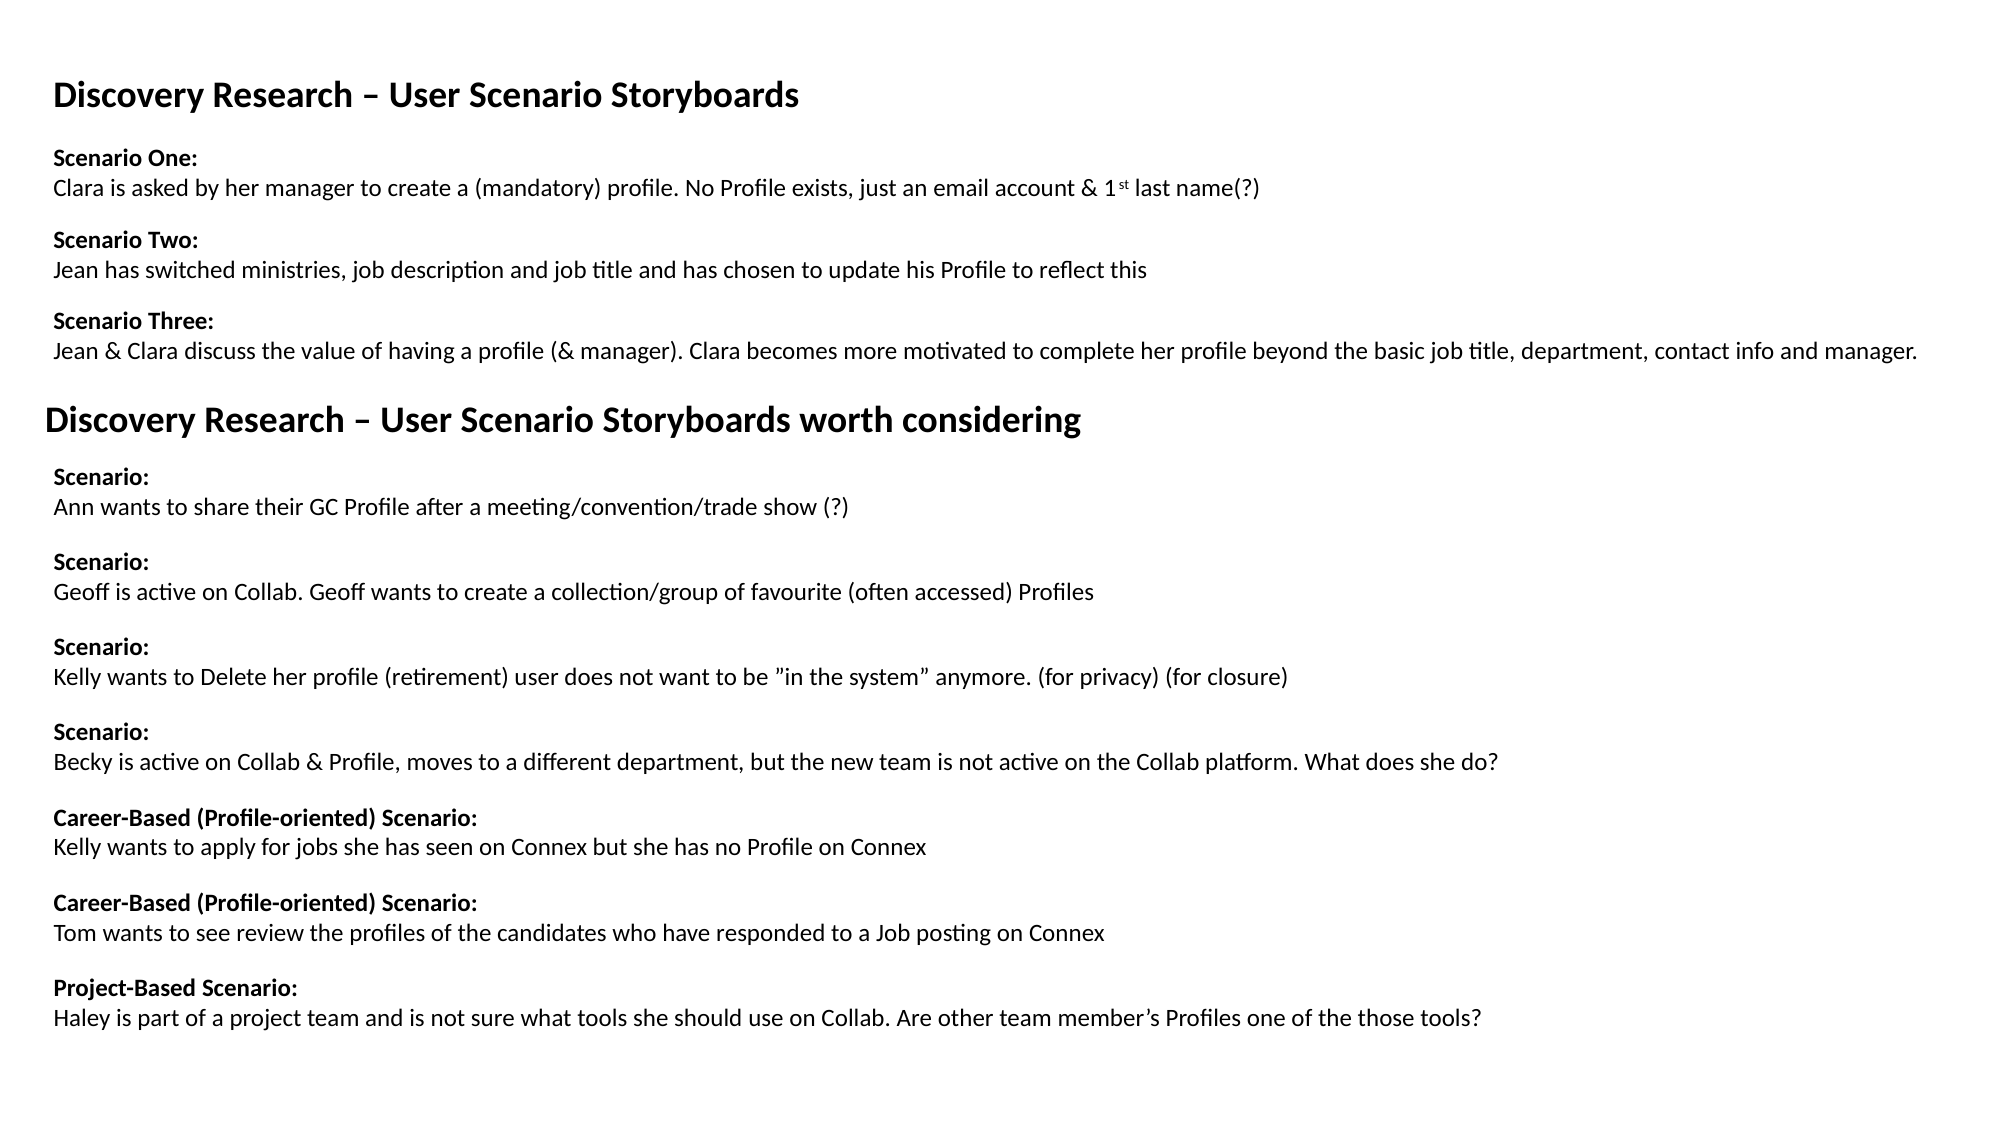

Discovery Research – User Scenario Storyboards
Scenario One:
Clara is asked by her manager to create a (mandatory) profile. No Profile exists, just an email account & 1st last name(?)
Scenario Two:
Jean has switched ministries, job description and job title and has chosen to update his Profile to reflect this
Scenario Three:
Jean & Clara discuss the value of having a profile (& manager). Clara becomes more motivated to complete her profile beyond the basic job title, department, contact info and manager.
Discovery Research – User Scenario Storyboards worth considering
Scenario:
Ann wants to share their GC Profile after a meeting/convention/trade show (?)
Scenario:
Geoff is active on Collab. Geoff wants to create a collection/group of favourite (often accessed) Profiles
Scenario:
Kelly wants to Delete her profile (retirement) user does not want to be ”in the system” anymore. (for privacy) (for closure)
Scenario:
Becky is active on Collab & Profile, moves to a different department, but the new team is not active on the Collab platform. What does she do?
Career-Based (Profile-oriented) Scenario:
Kelly wants to apply for jobs she has seen on Connex but she has no Profile on Connex
Career-Based (Profile-oriented) Scenario:
Tom wants to see review the profiles of the candidates who have responded to a Job posting on Connex
Project-Based Scenario:
Haley is part of a project team and is not sure what tools she should use on Collab. Are other team member’s Profiles one of the those tools?